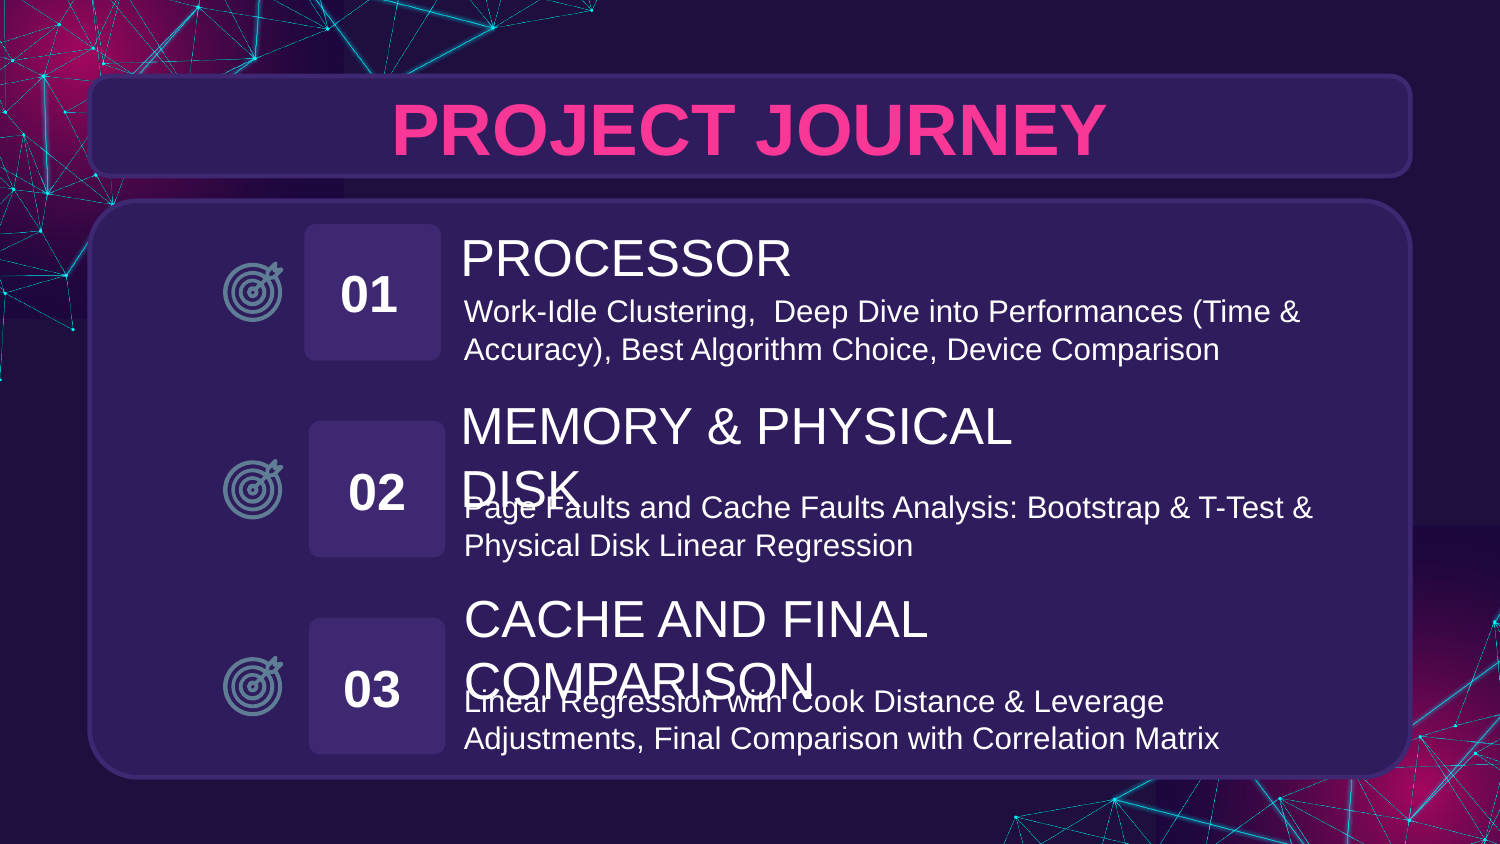

PROJECT JOURNEY

# PROCESSOR
01

Work-Idle Clustering,  Deep Dive into Performances (Time & Accuracy), Best Algorithm Choice, Device Comparison

MEMORY & PHYSICAL DISK
02

Page Faults and Cache Faults Analysis: Bootstrap & T-Test & Physical Disk Linear Regression

CACHE AND FINAL COMPARISON
03

Linear Regression with Cook Distance & Leverage Adjustments, Final Comparison with Correlation Matrix